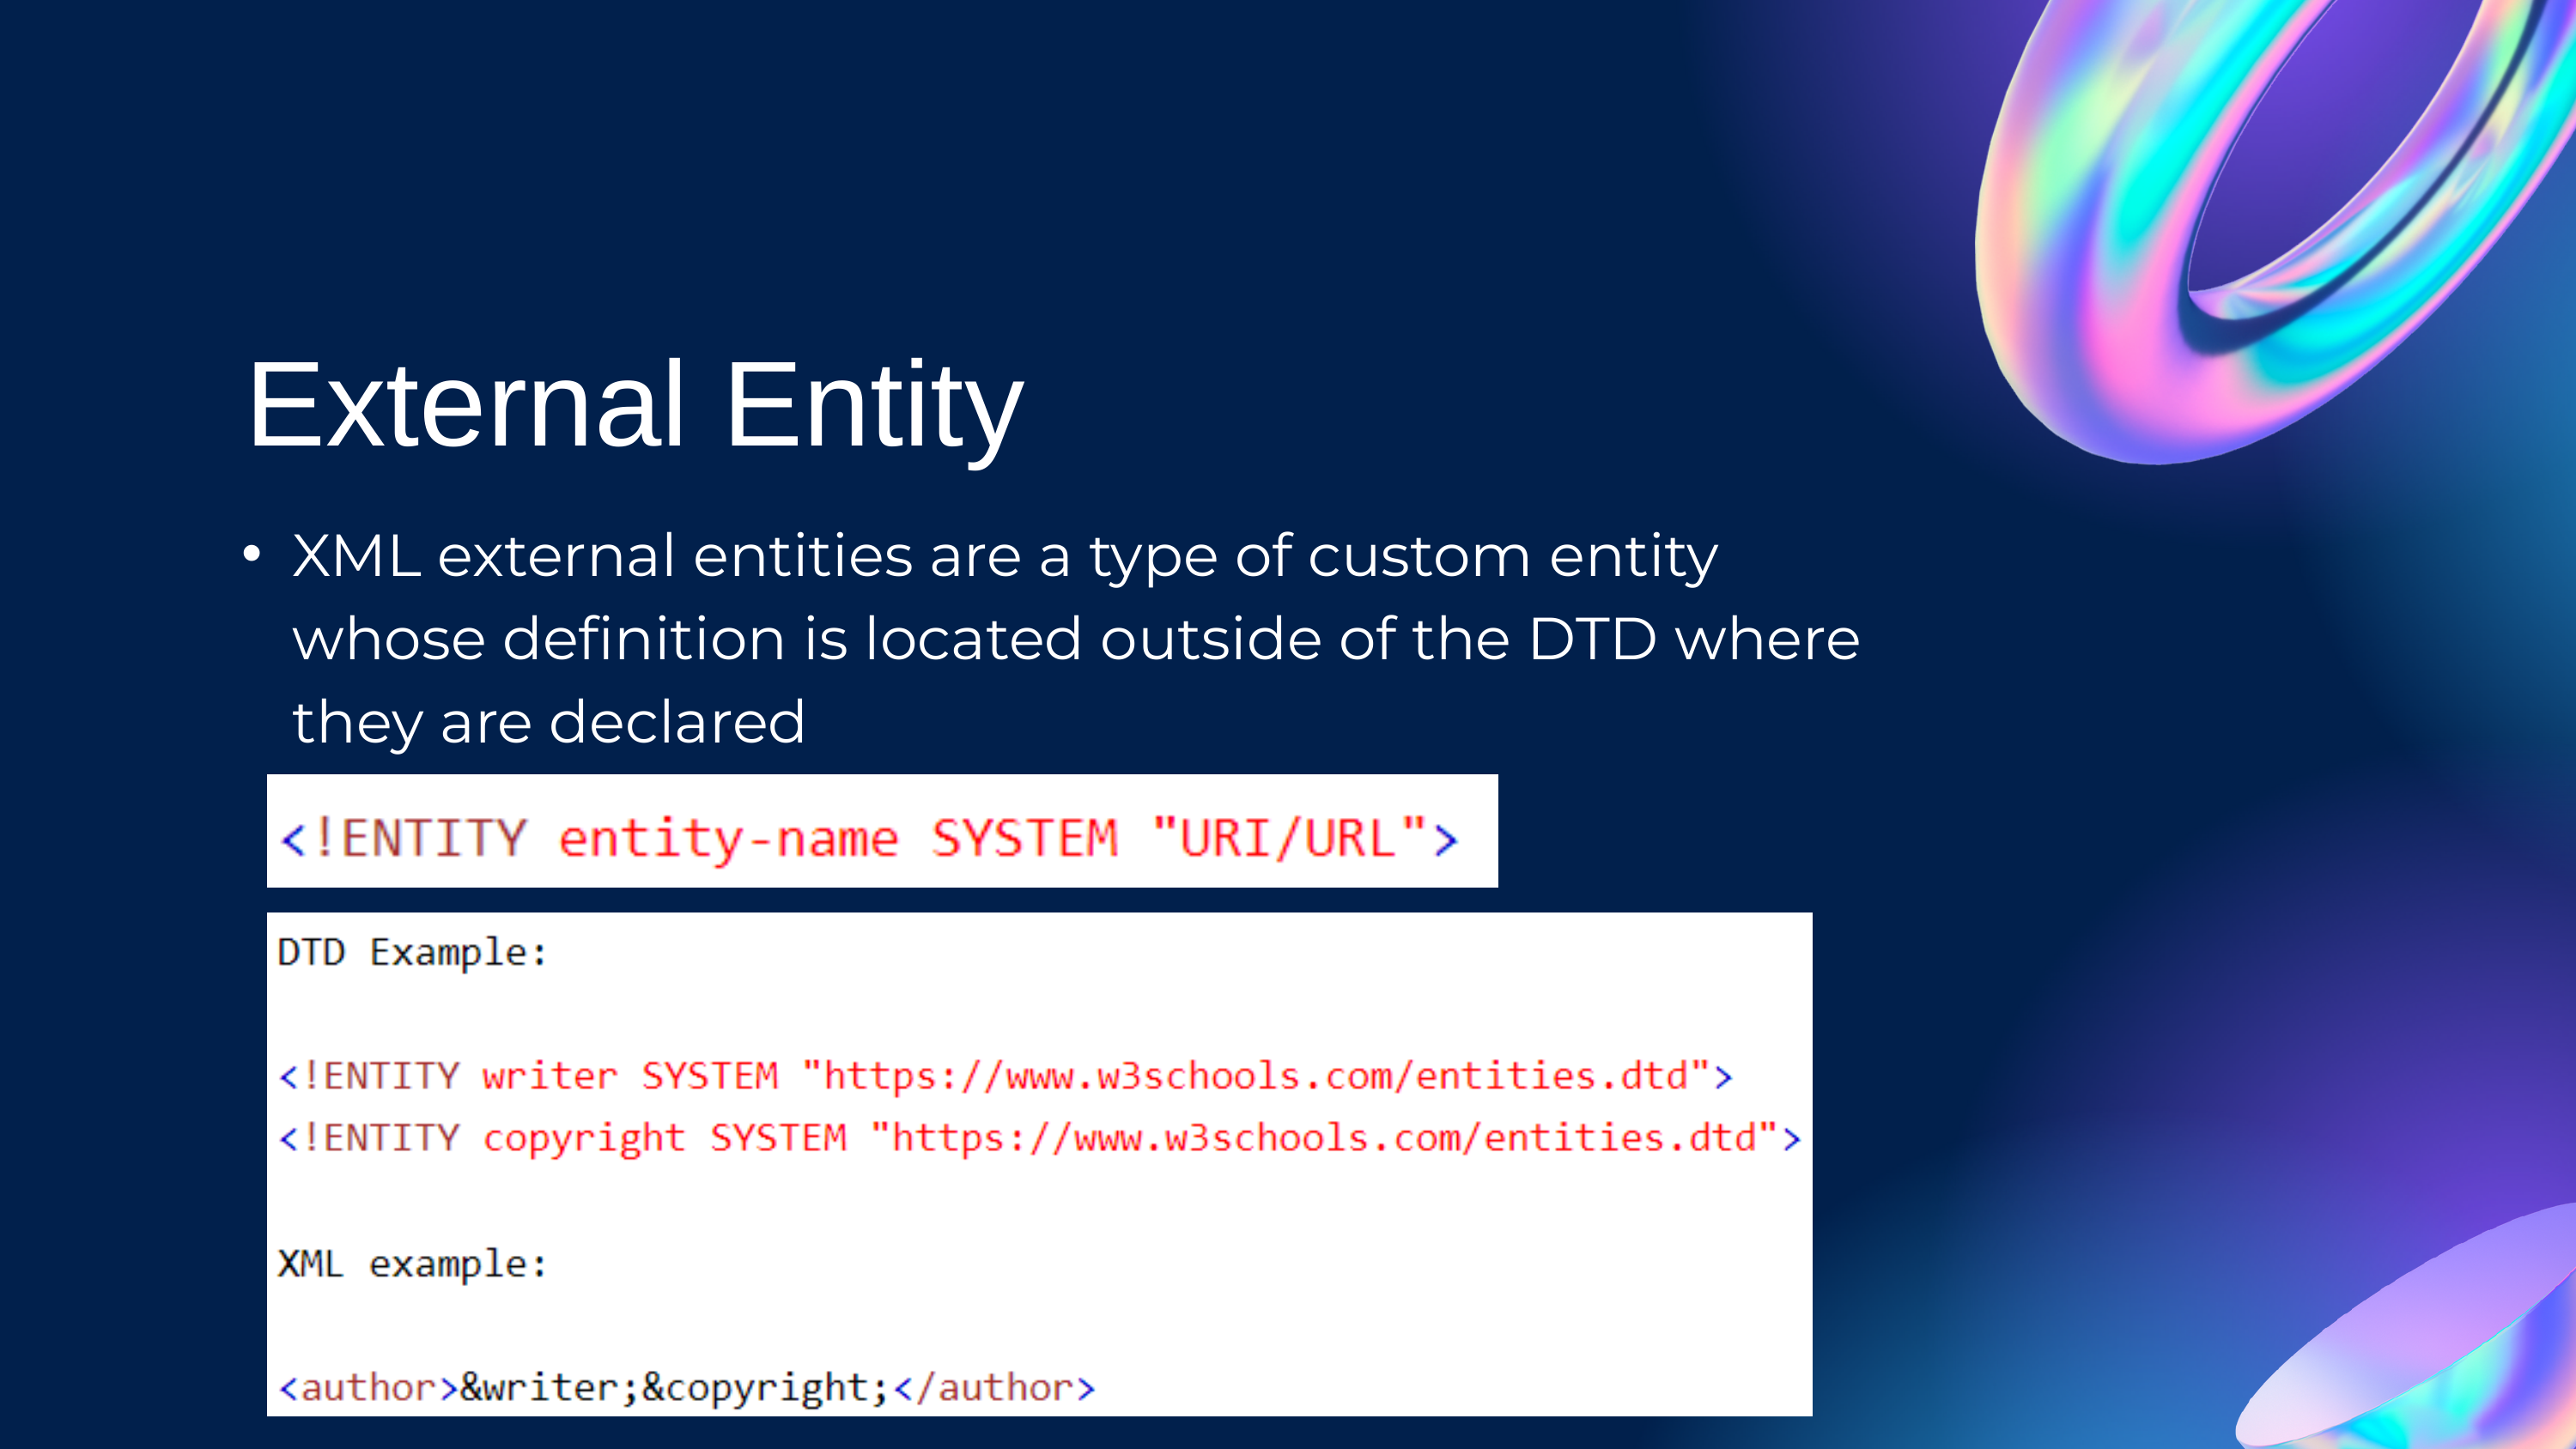

External Entity
XML external entities are a type of custom entity whose definition is located outside of the DTD where they are declared